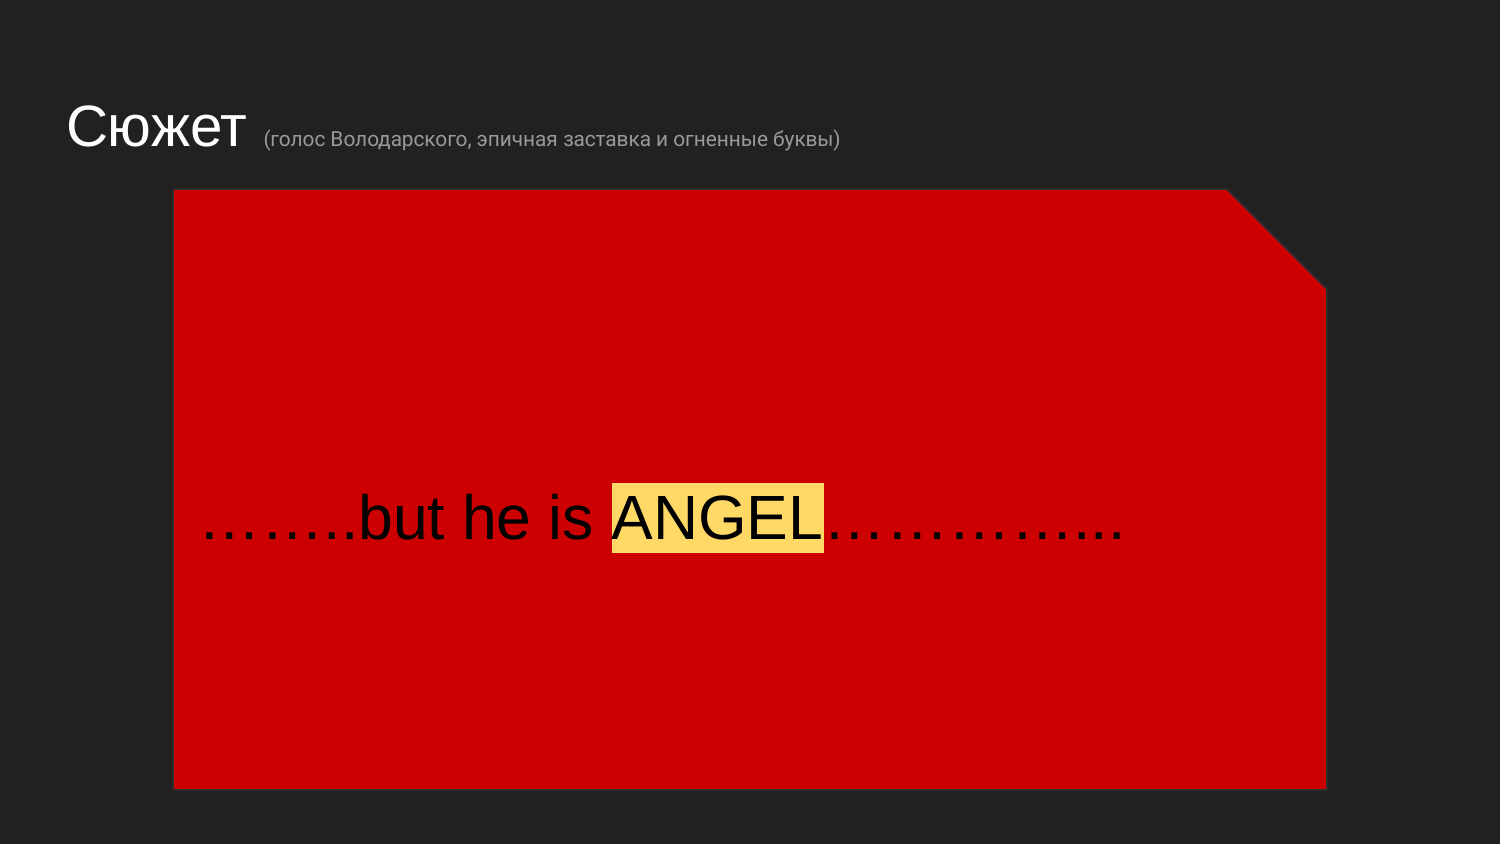

# Сюжет (голос Володарского, эпичная заставка и огненные буквы)

……..but he is ANGEL…………...